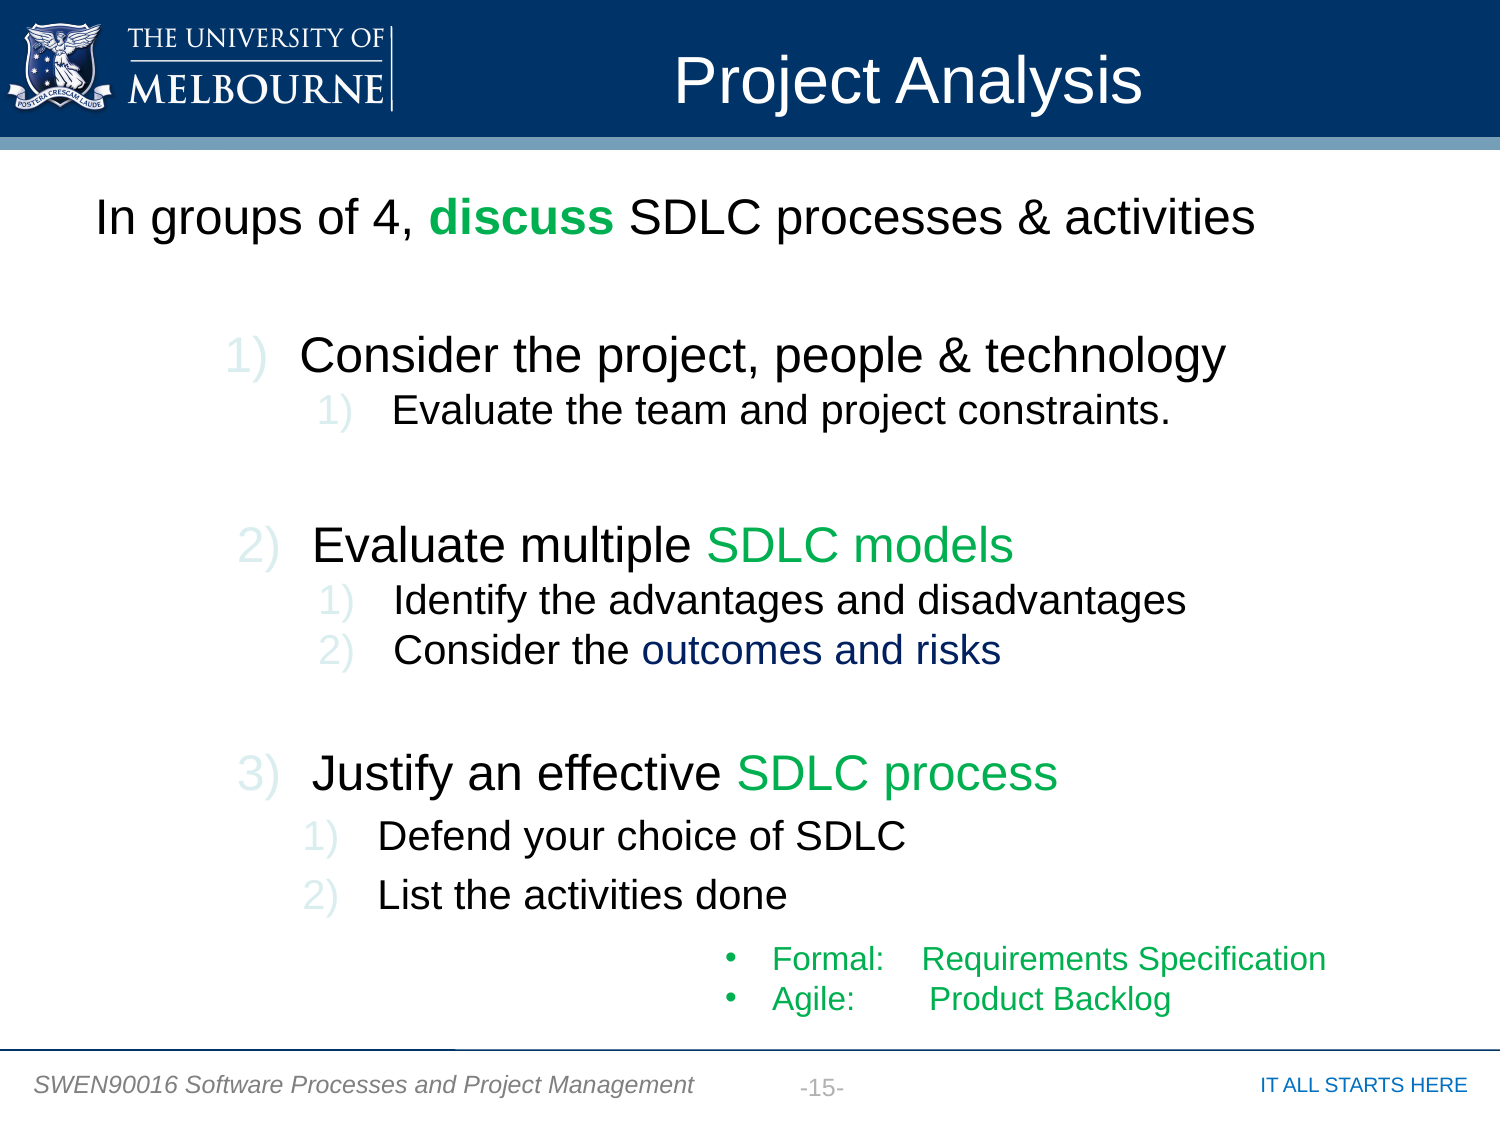

# Project Analysis
In groups of 4, discuss SDLC processes & activities
Consider the project, people & technology
Evaluate the team and project constraints.

Evaluate multiple SDLC models
Identify the advantages and disadvantages
Consider the outcomes and risks

Justify an effective SDLC process
Defend your choice of SDLC
List the activities done
Formal:    Requirements Specification
Agile:        Product Backlog
-15-